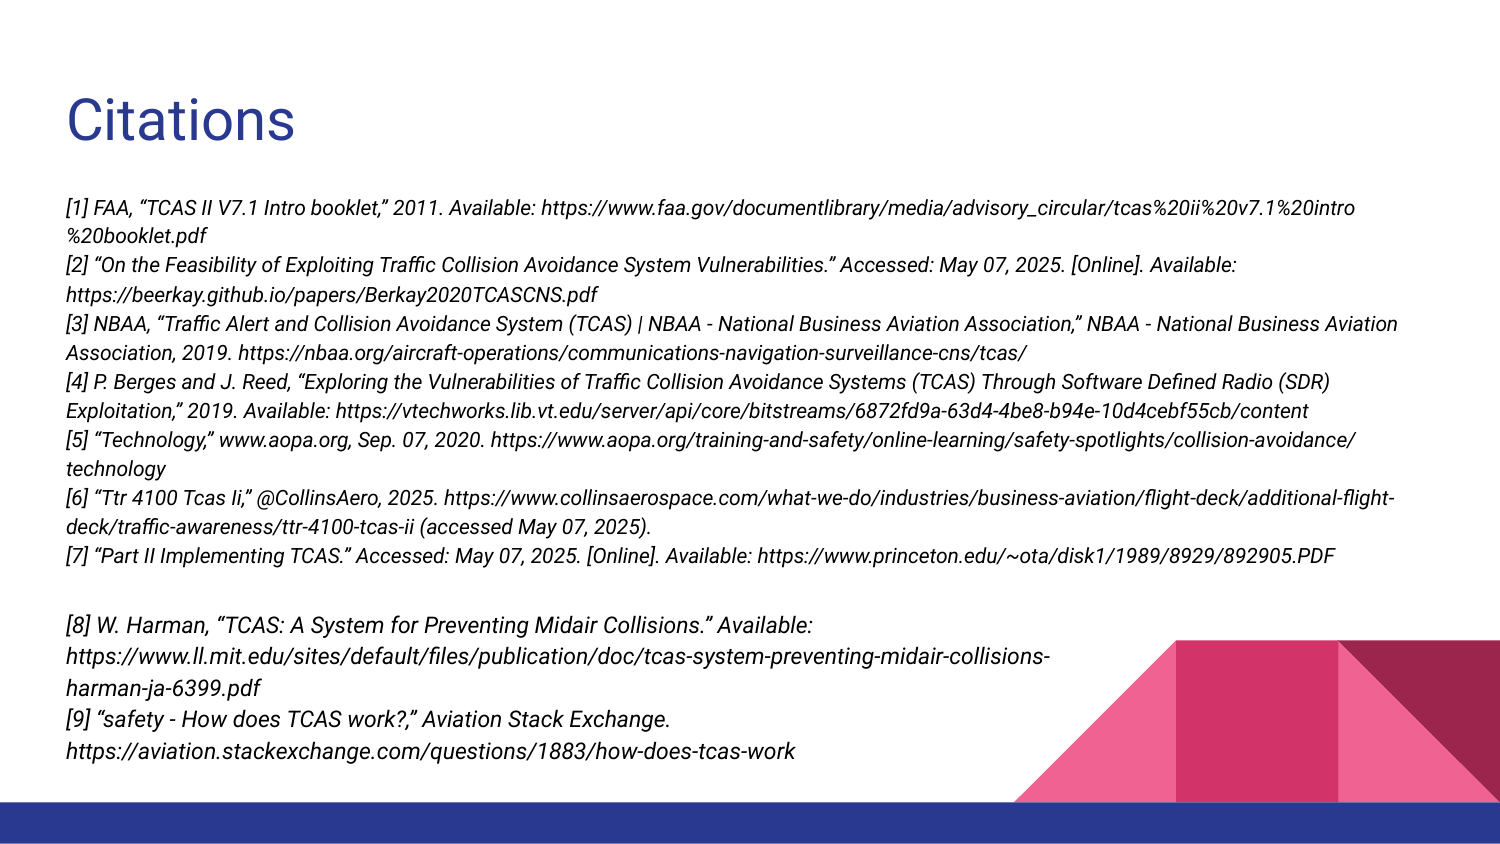

# Citations
[1] FAA, “TCAS II V7.1 Intro booklet,” 2011. Available: https://www.faa.gov/documentlibrary/media/advisory_circular/tcas%20ii%20v7.1%20intro%20booklet.pdf
[2] “On the Feasibility of Exploiting Traffic Collision Avoidance System Vulnerabilities.” Accessed: May 07, 2025. [Online]. Available: https://beerkay.github.io/papers/Berkay2020TCASCNS.pdf
[3] NBAA, “Traffic Alert and Collision Avoidance System (TCAS) | NBAA - National Business Aviation Association,” NBAA - National Business Aviation Association, 2019. https://nbaa.org/aircraft-operations/communications-navigation-surveillance-cns/tcas/
[4] P. Berges and J. Reed, “Exploring the Vulnerabilities of Traffic Collision Avoidance Systems (TCAS) Through Software Defined Radio (SDR) Exploitation,” 2019. Available: https://vtechworks.lib.vt.edu/server/api/core/bitstreams/6872fd9a-63d4-4be8-b94e-10d4cebf55cb/content
[5] “Technology,” www.aopa.org, Sep. 07, 2020. https://www.aopa.org/training-and-safety/online-learning/safety-spotlights/collision-avoidance/technology
[6] “Ttr 4100 Tcas Ii,” ‎@CollinsAero, 2025. https://www.collinsaerospace.com/what-we-do/industries/business-aviation/flight-deck/additional-flight-deck/traffic-awareness/ttr-4100-tcas-ii (accessed May 07, 2025).
[7] “Part II Implementing TCAS.” Accessed: May 07, 2025. [Online]. Available: https://www.princeton.edu/~ota/disk1/1989/8929/892905.PDF

[8] W. Harman, “TCAS: A System for Preventing Midair Collisions.” Available: https://www.ll.mit.edu/sites/default/files/publication/doc/tcas-system-preventing-midair-collisions-harman-ja-6399.pdf
[9] “safety - How does TCAS work?,” Aviation Stack Exchange. https://aviation.stackexchange.com/questions/1883/how-does-tcas-work